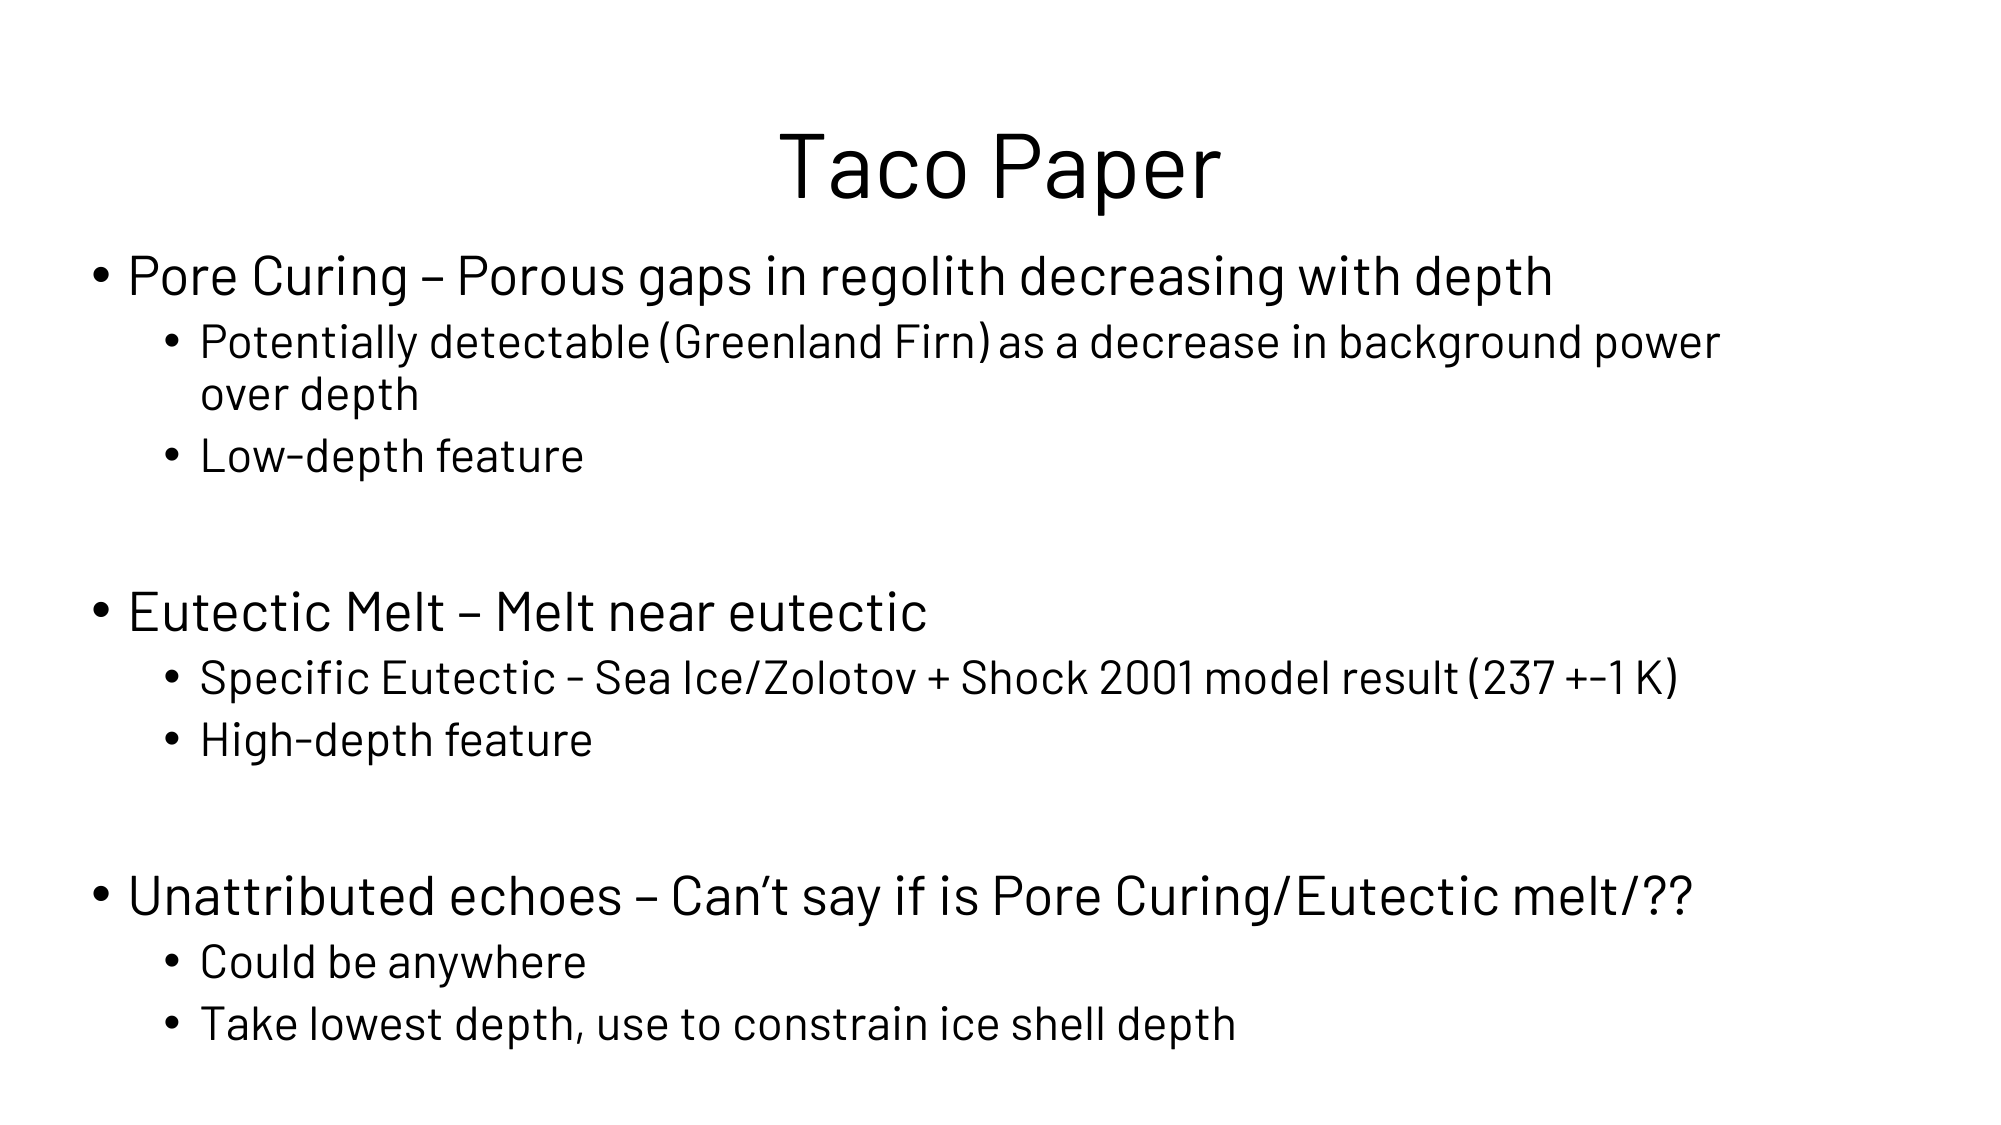

# Taco Paper
Pore Curing – Porous gaps in regolith decreasing with depth
Potentially detectable (Greenland Firn) as a decrease in background power over depth
Low-depth feature

Eutectic Melt – Melt near eutectic
Specific Eutectic - Sea Ice/Zolotov + Shock 2001 model result (237 +-1 K)
High-depth feature

Unattributed echoes – Can’t say if is Pore Curing/Eutectic melt/??
Could be anywhere
Take lowest depth, use to constrain ice shell depth